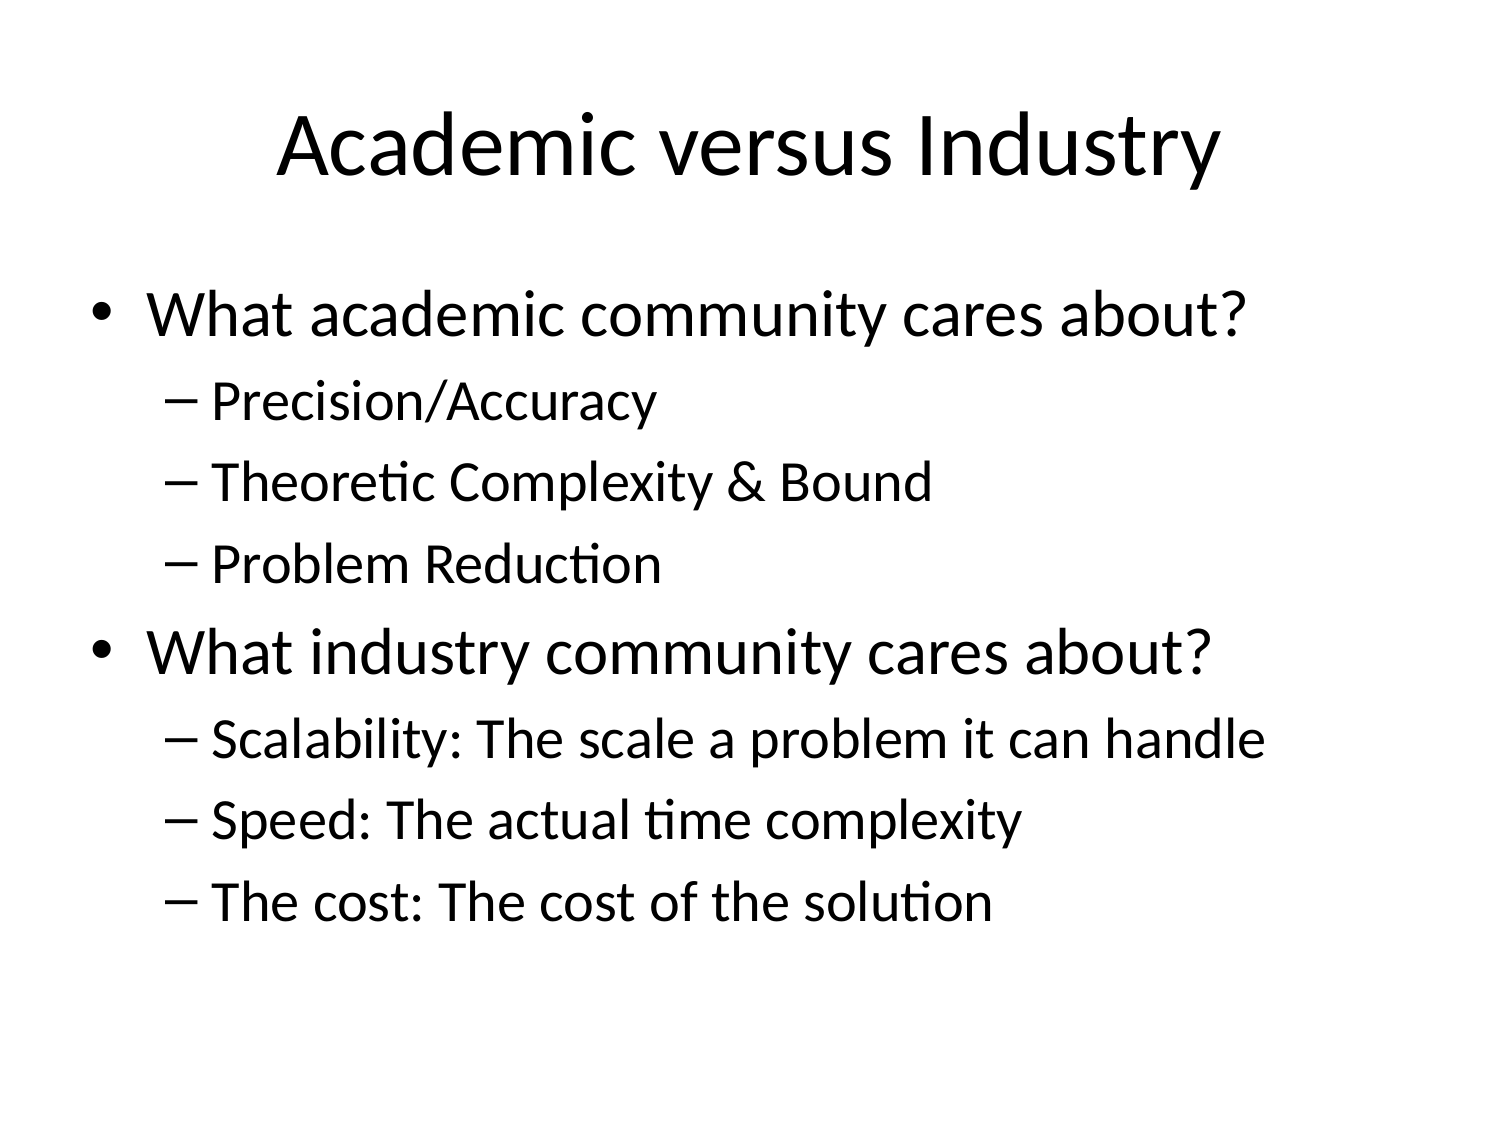

# Academic versus Industry
What academic community cares about?
Precision/Accuracy
Theoretic Complexity & Bound
Problem Reduction
What industry community cares about?
Scalability: The scale a problem it can handle
Speed: The actual time complexity
The cost: The cost of the solution